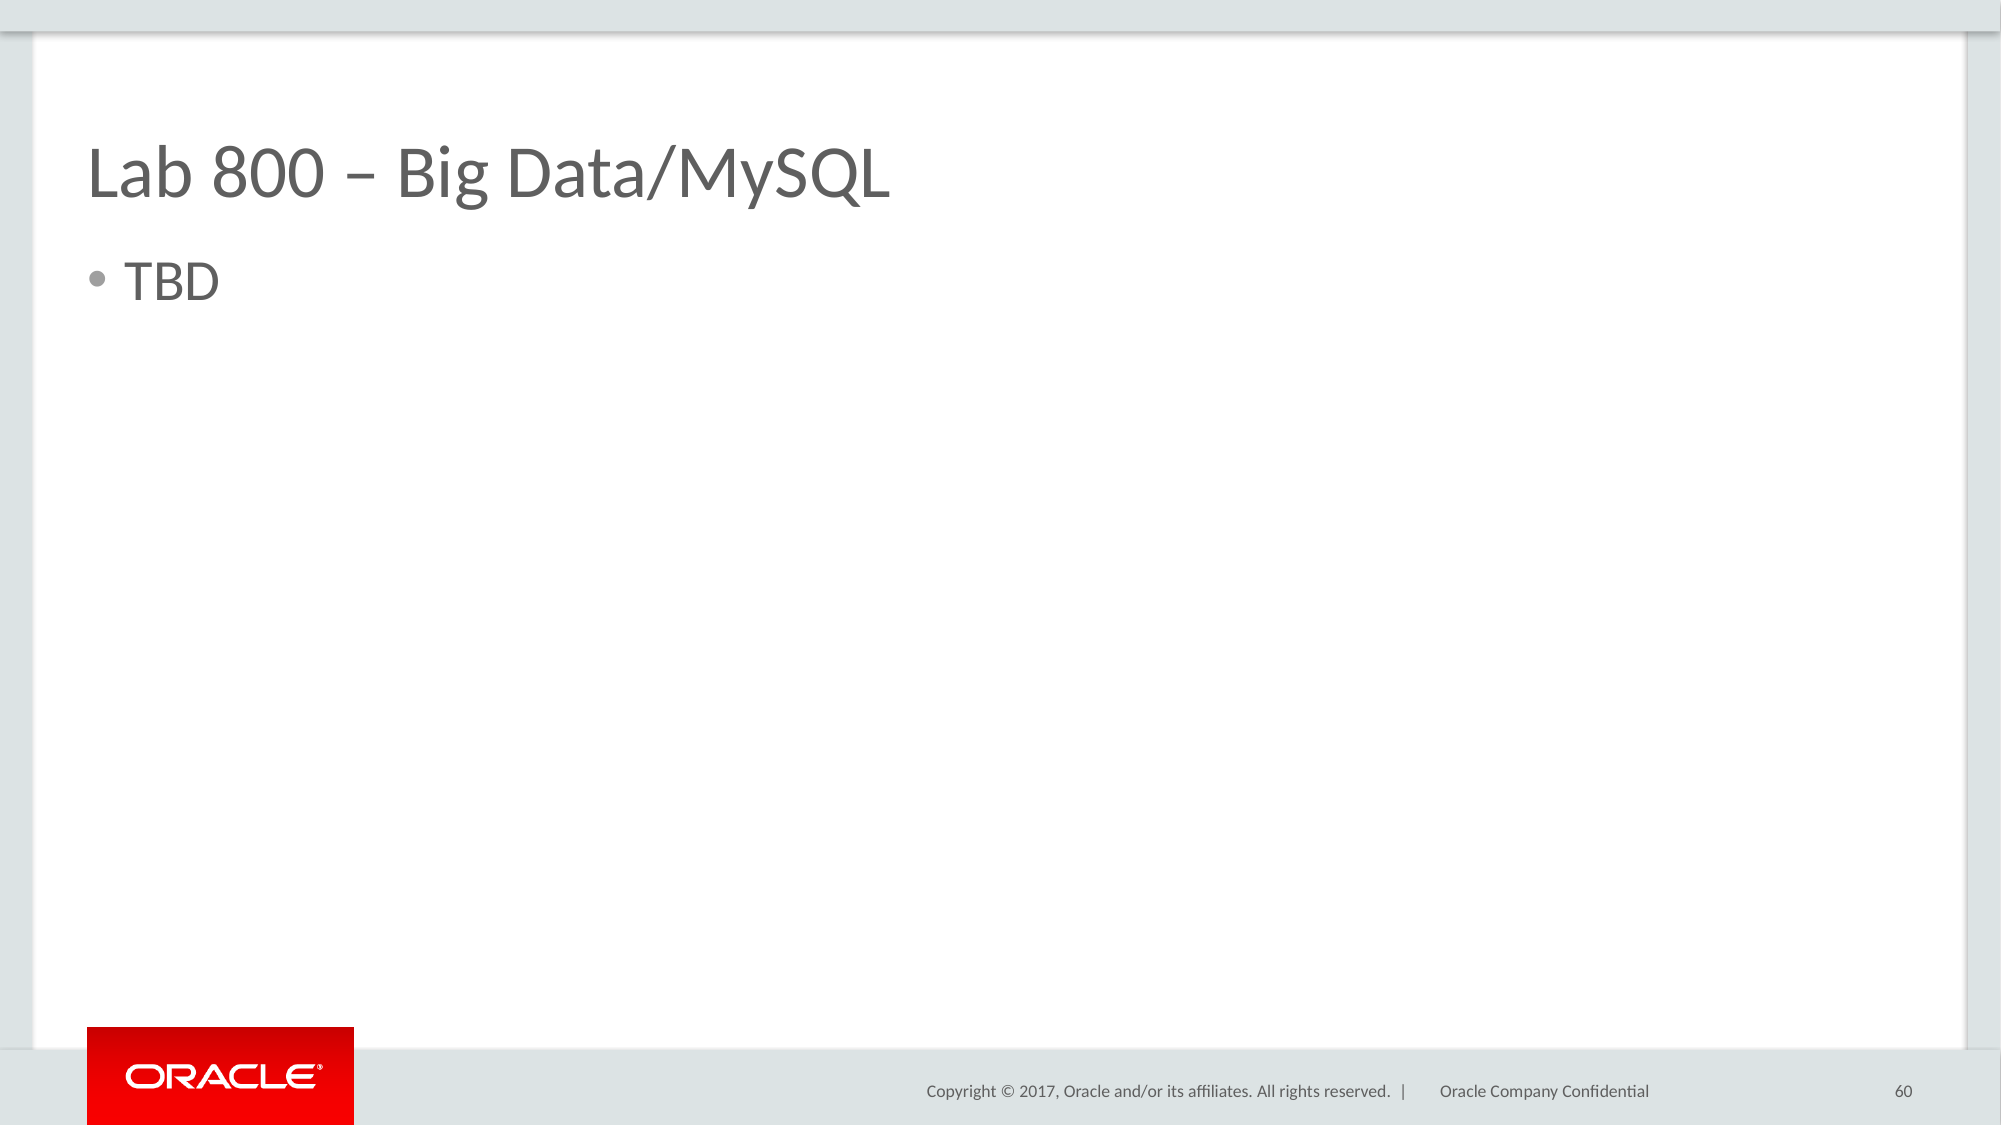

# Lab 800 – Big Data/MySQL
TBD
60
Oracle Company Confidential